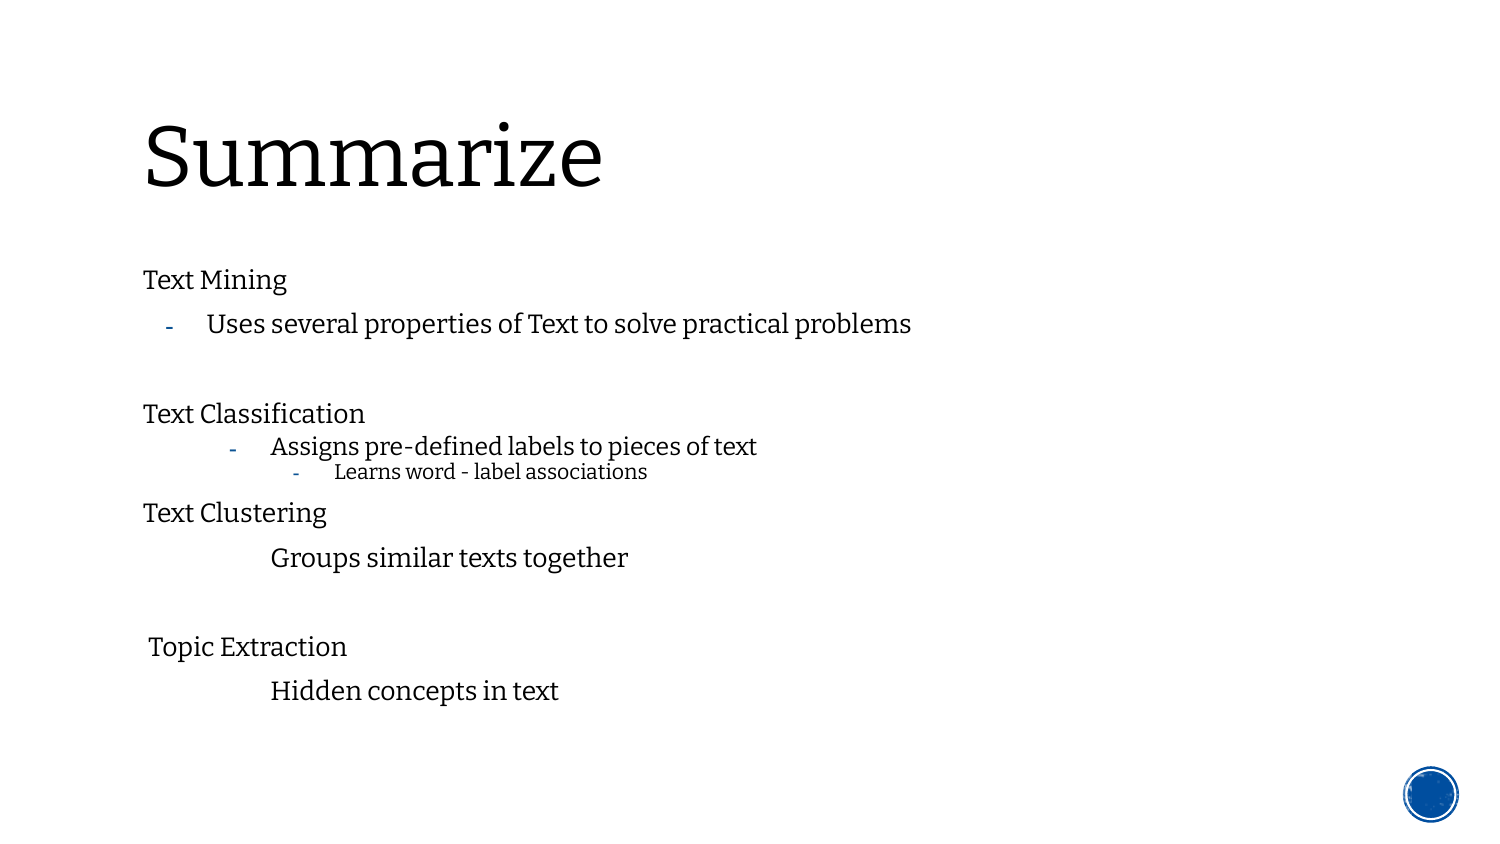

# Summarize
Text Mining
Uses several properties of Text to solve practical problems

Text Classification
Assigns pre-defined labels to pieces of text
Learns word - label associations
Text Clustering
	Groups similar texts together

 Topic Extraction
	Hidden concepts in text